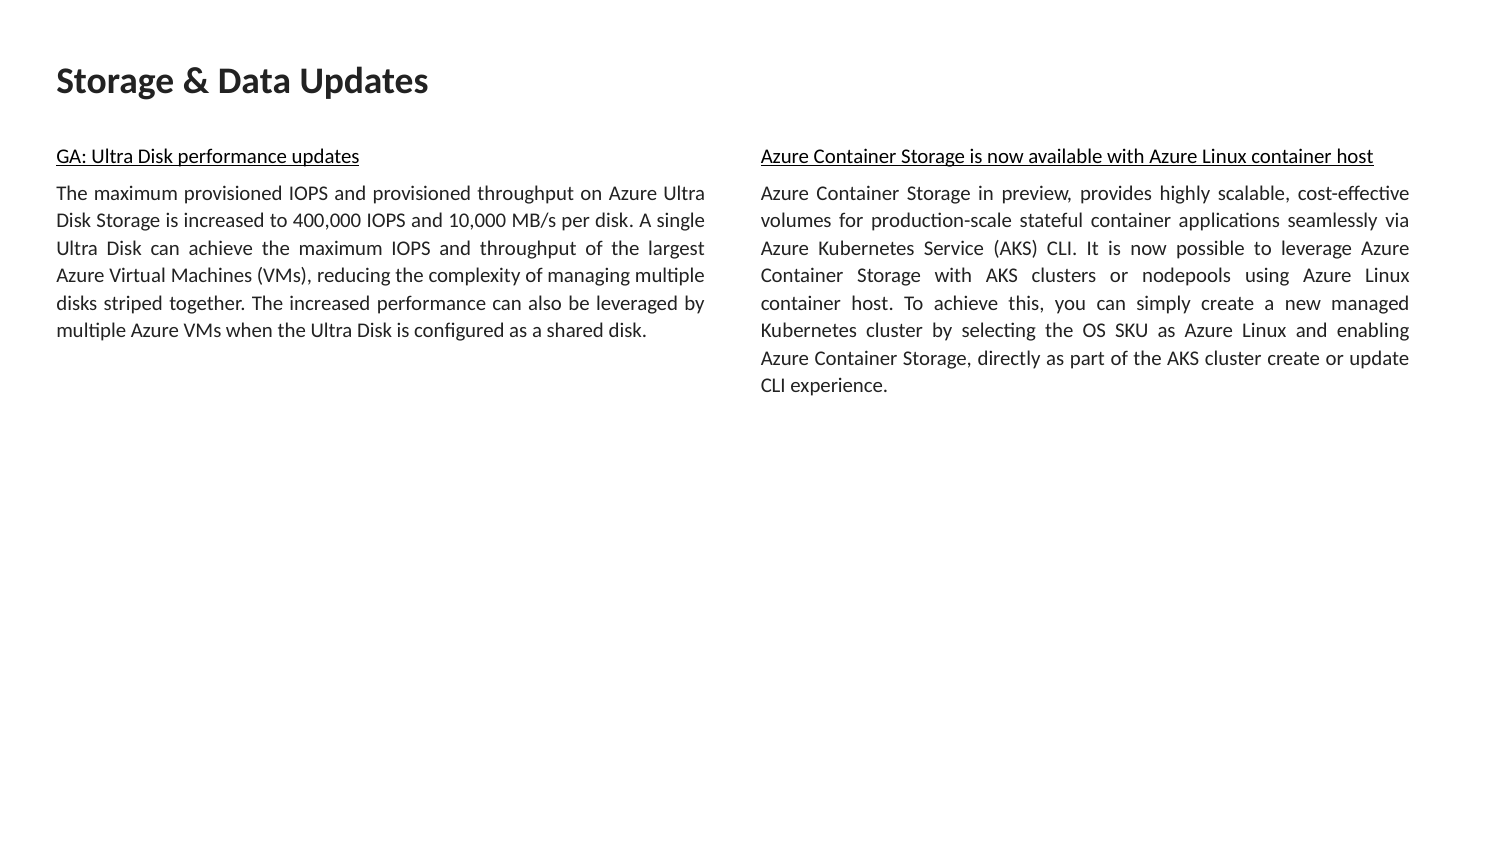

# Storage & Data Updates
GA: Ultra Disk performance updates
The maximum provisioned IOPS and provisioned throughput on Azure Ultra Disk Storage is increased to 400,000 IOPS and 10,000 MB/s per disk. A single Ultra Disk can achieve the maximum IOPS and throughput of the largest Azure Virtual Machines (VMs), reducing the complexity of managing multiple disks striped together. The increased performance can also be leveraged by multiple Azure VMs when the Ultra Disk is configured as a shared disk.
Azure Container Storage is now available with Azure Linux container host
Azure Container Storage in preview, provides highly scalable, cost-effective volumes for production-scale stateful container applications seamlessly via Azure Kubernetes Service (AKS) CLI. It is now possible to leverage Azure Container Storage with AKS clusters or nodepools using Azure Linux container host. To achieve this, you can simply create a new managed Kubernetes cluster by selecting the OS SKU as Azure Linux and enabling Azure Container Storage, directly as part of the AKS cluster create or update CLI experience.